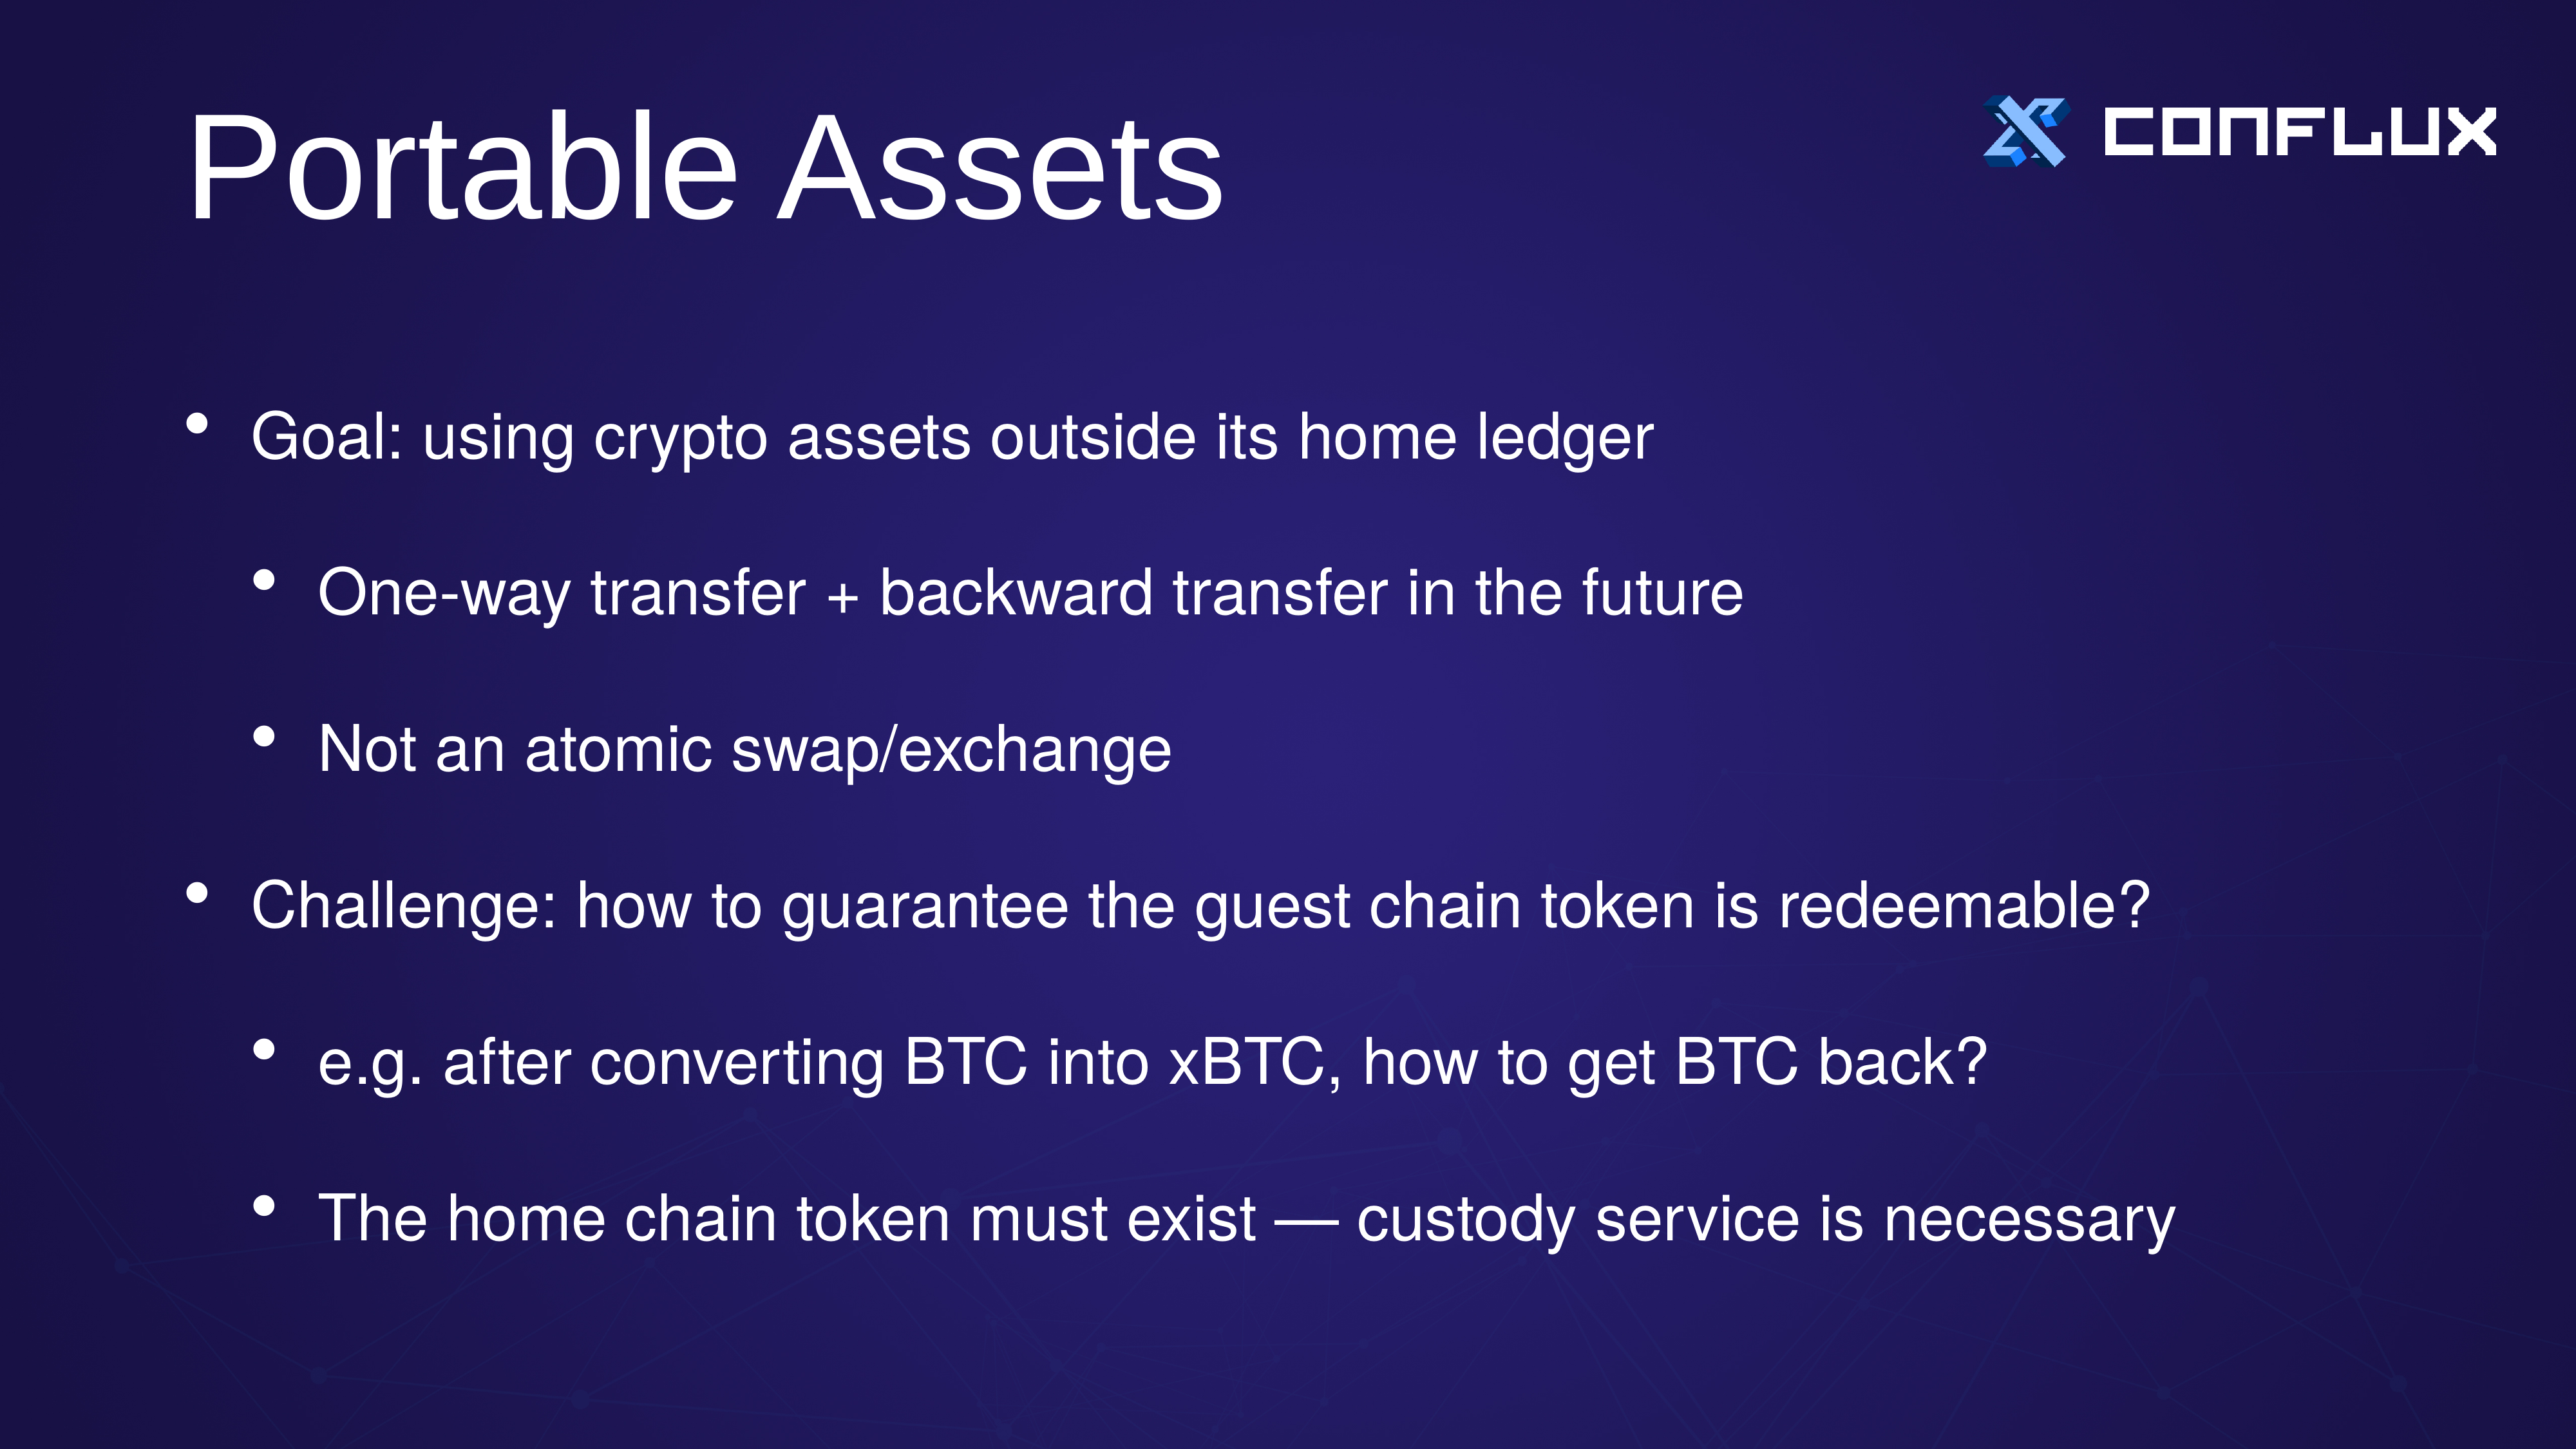

# Portable Assets
Goal: using crypto assets outside its home ledger
One-way transfer + backward transfer in the future
Not an atomic swap/exchange
Challenge: how to guarantee the guest chain token is redeemable?
e.g. after converting BTC into xBTC, how to get BTC back?
The home chain token must exist — custody service is necessary